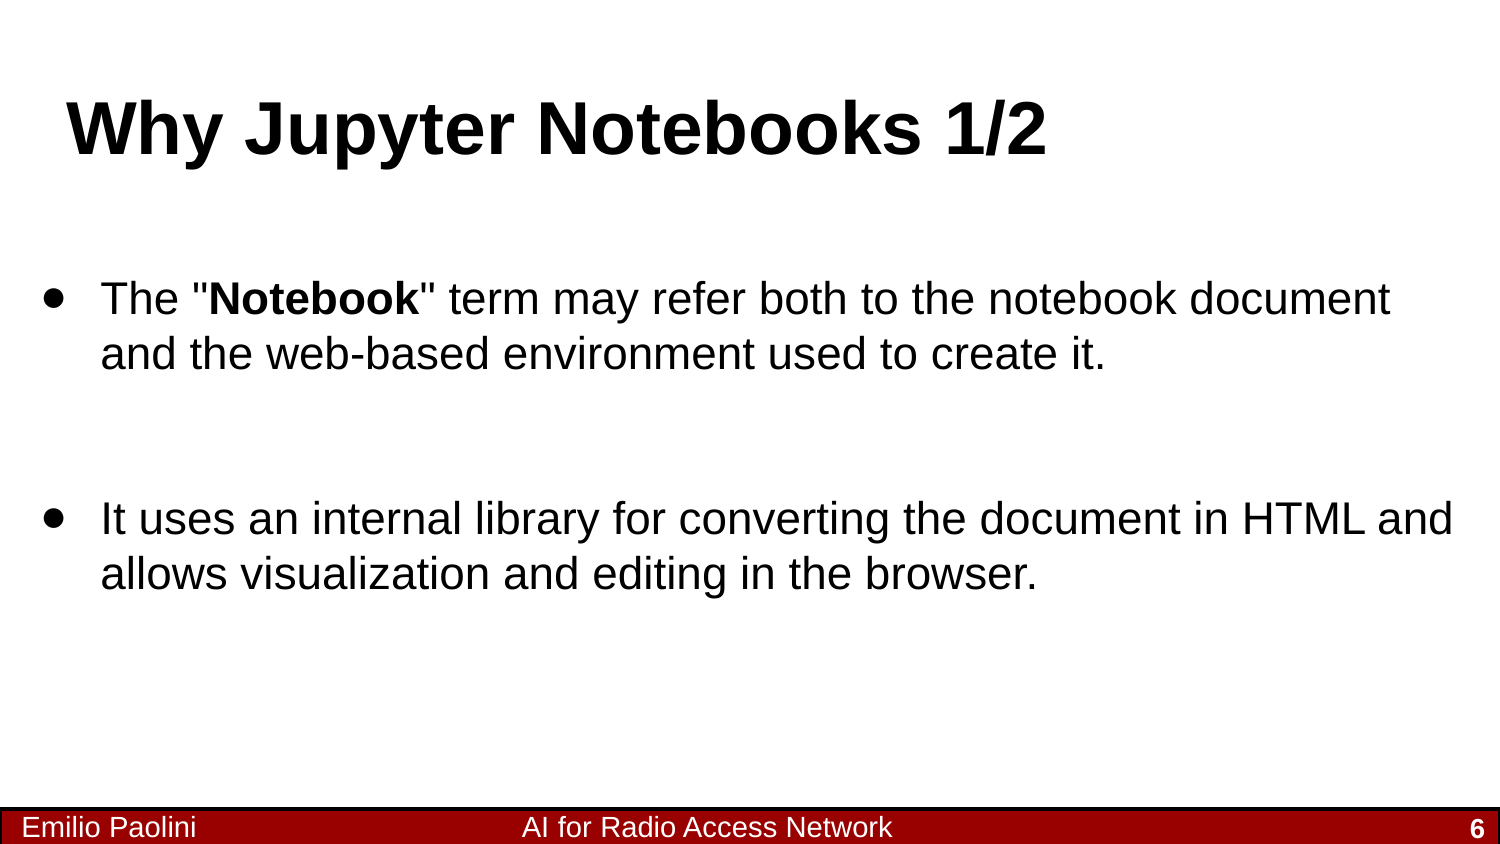

# Why Jupyter Notebooks 1/2
The "Notebook" term may refer both to the notebook document and the web-based environment used to create it.
It uses an internal library for converting the document in HTML and allows visualization and editing in the browser.
6